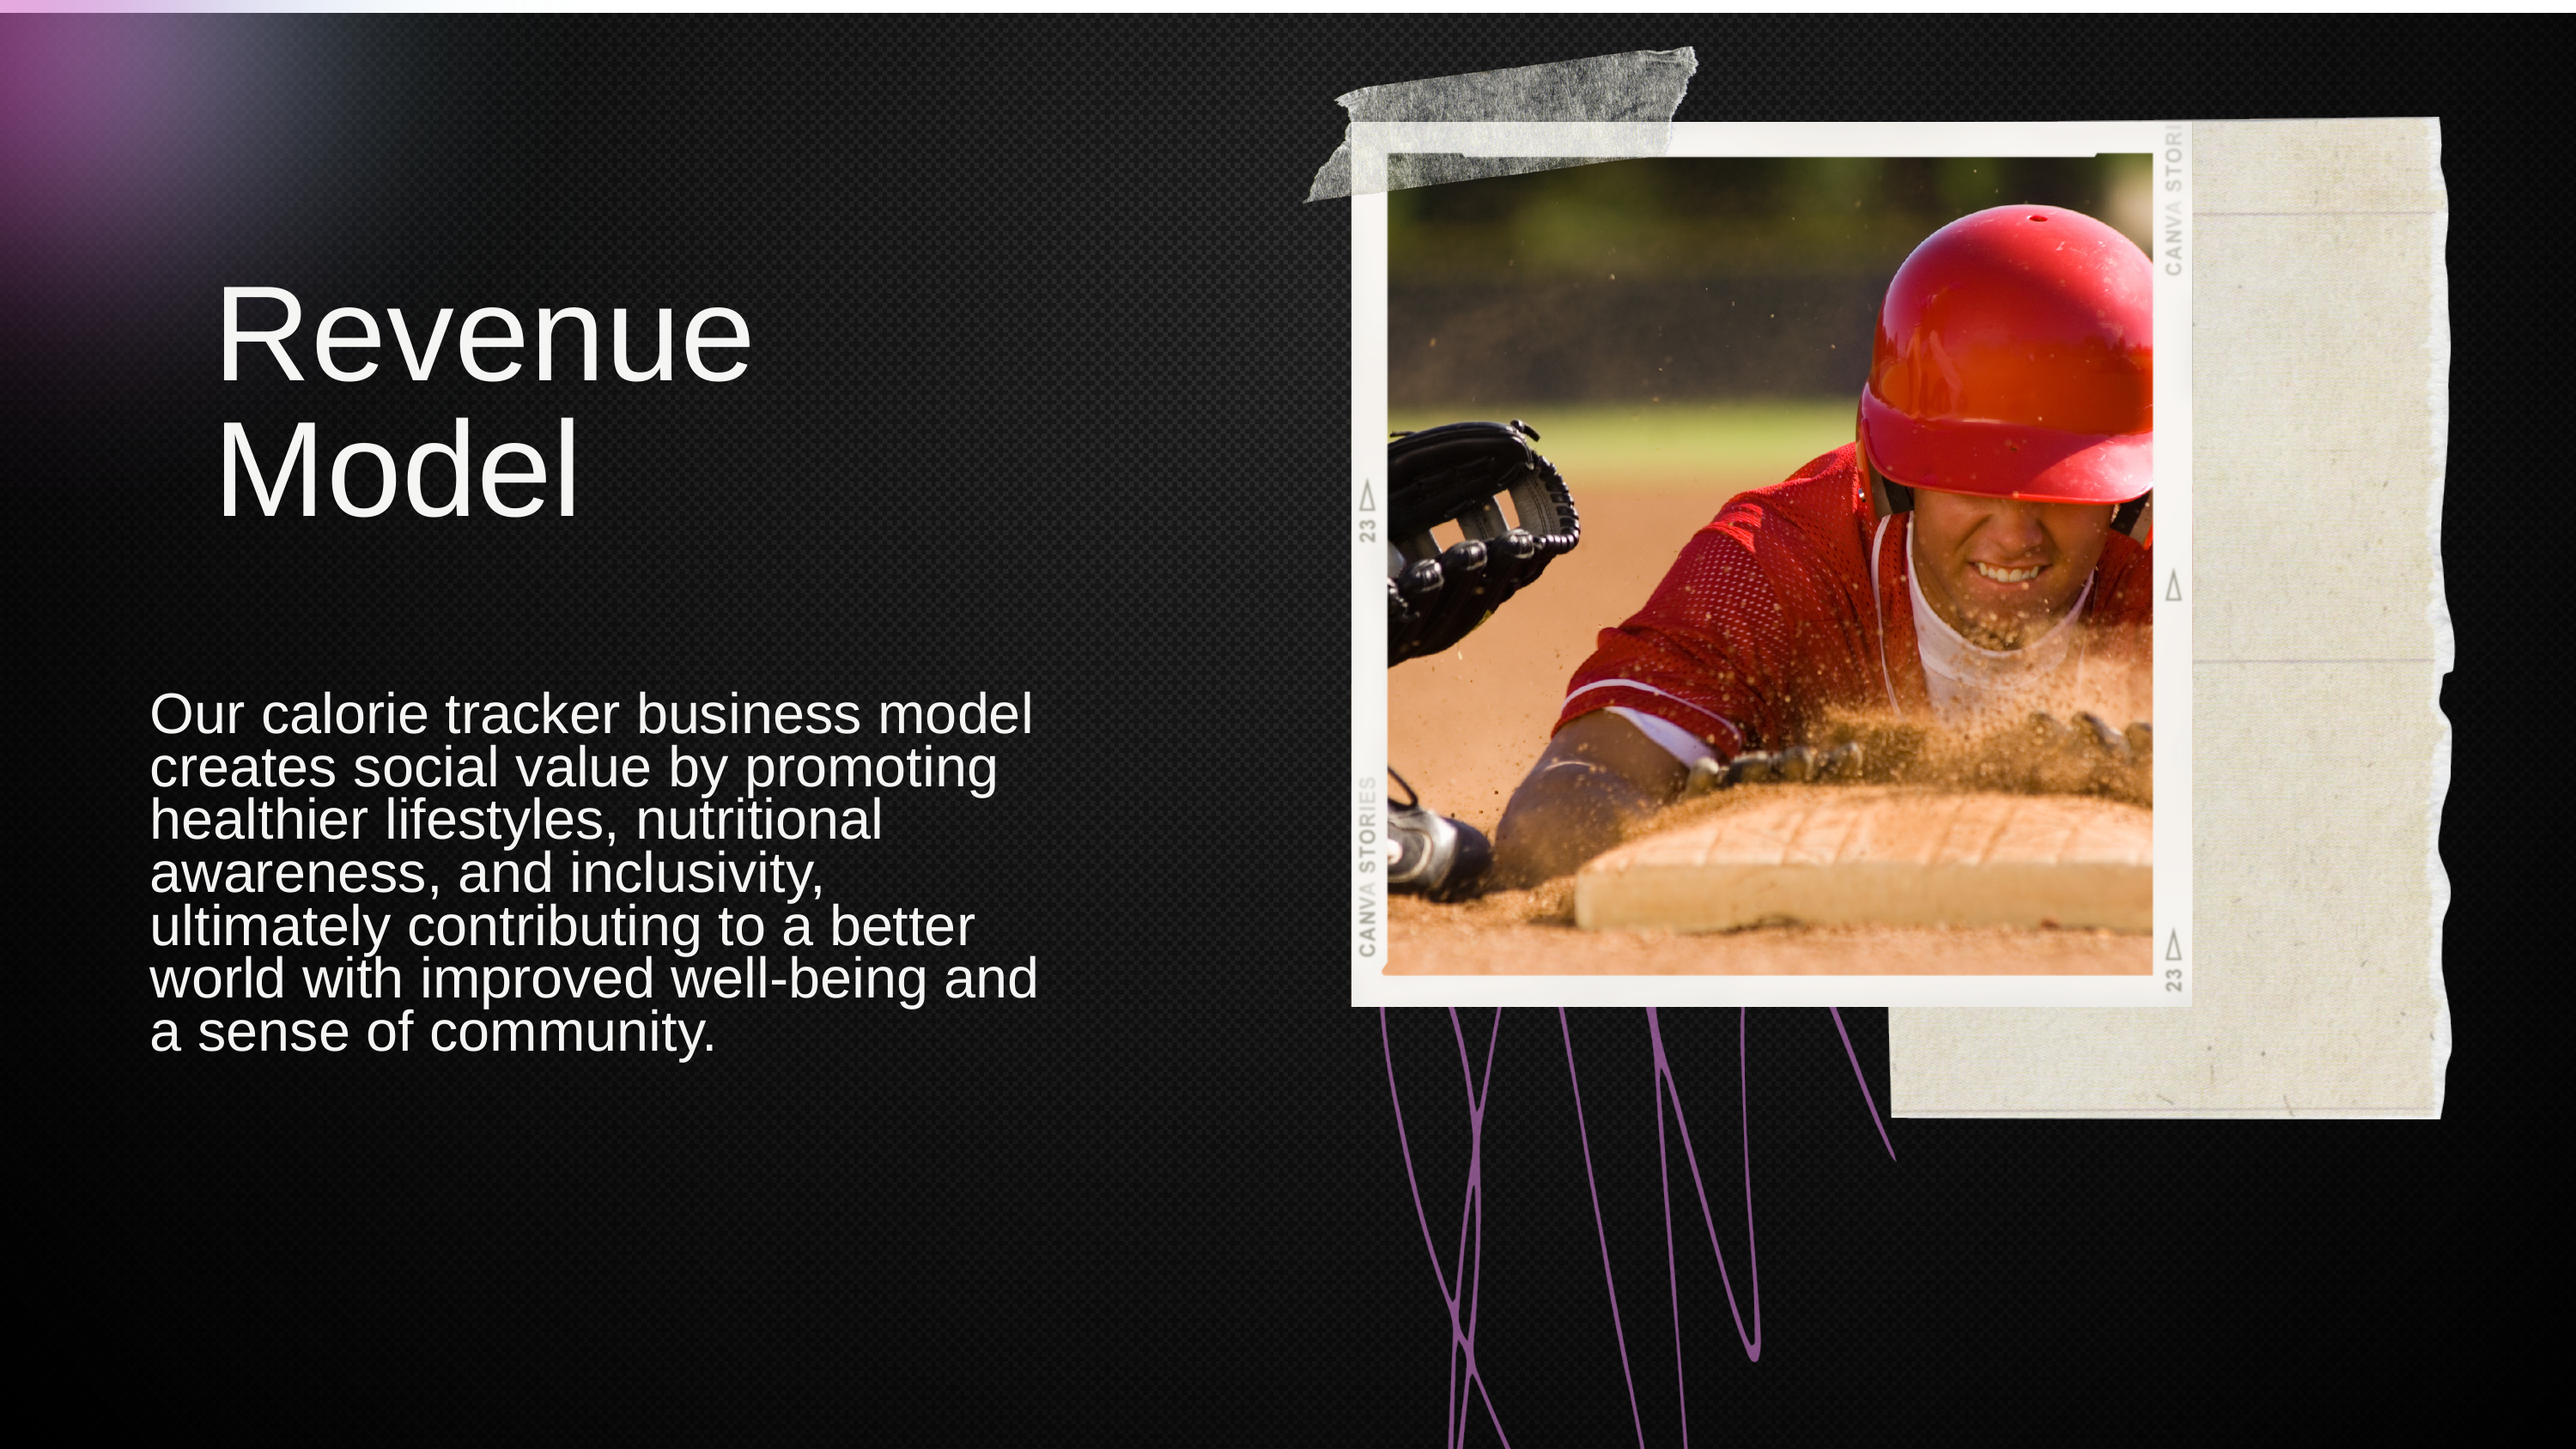

Revenue Model
Our calorie tracker business model creates social value by promoting healthier lifestyles, nutritional awareness, and inclusivity, ultimately contributing to a better world with improved well-being and a sense of community.